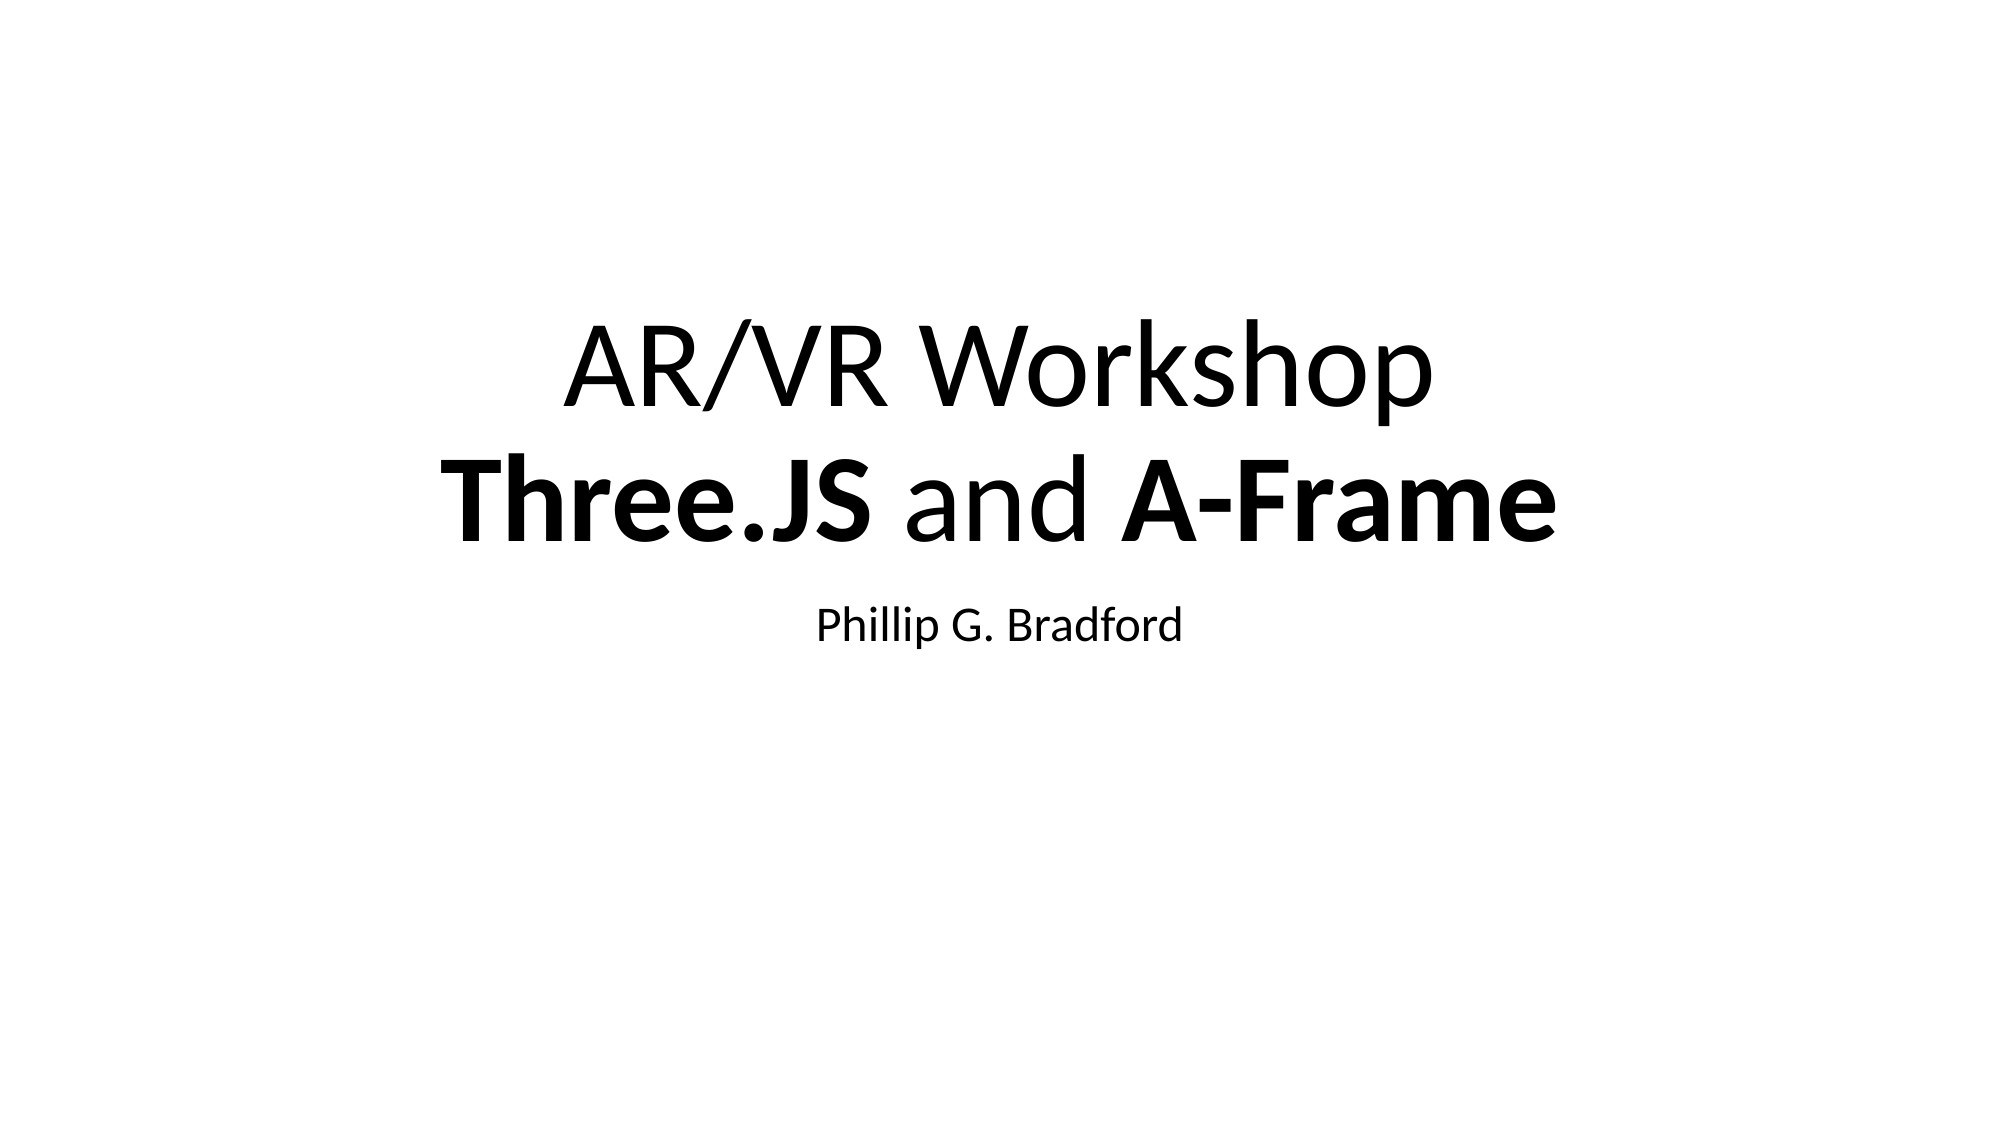

# AR/VR Workshop Three.JS and A-Frame
Phillip G. Bradford